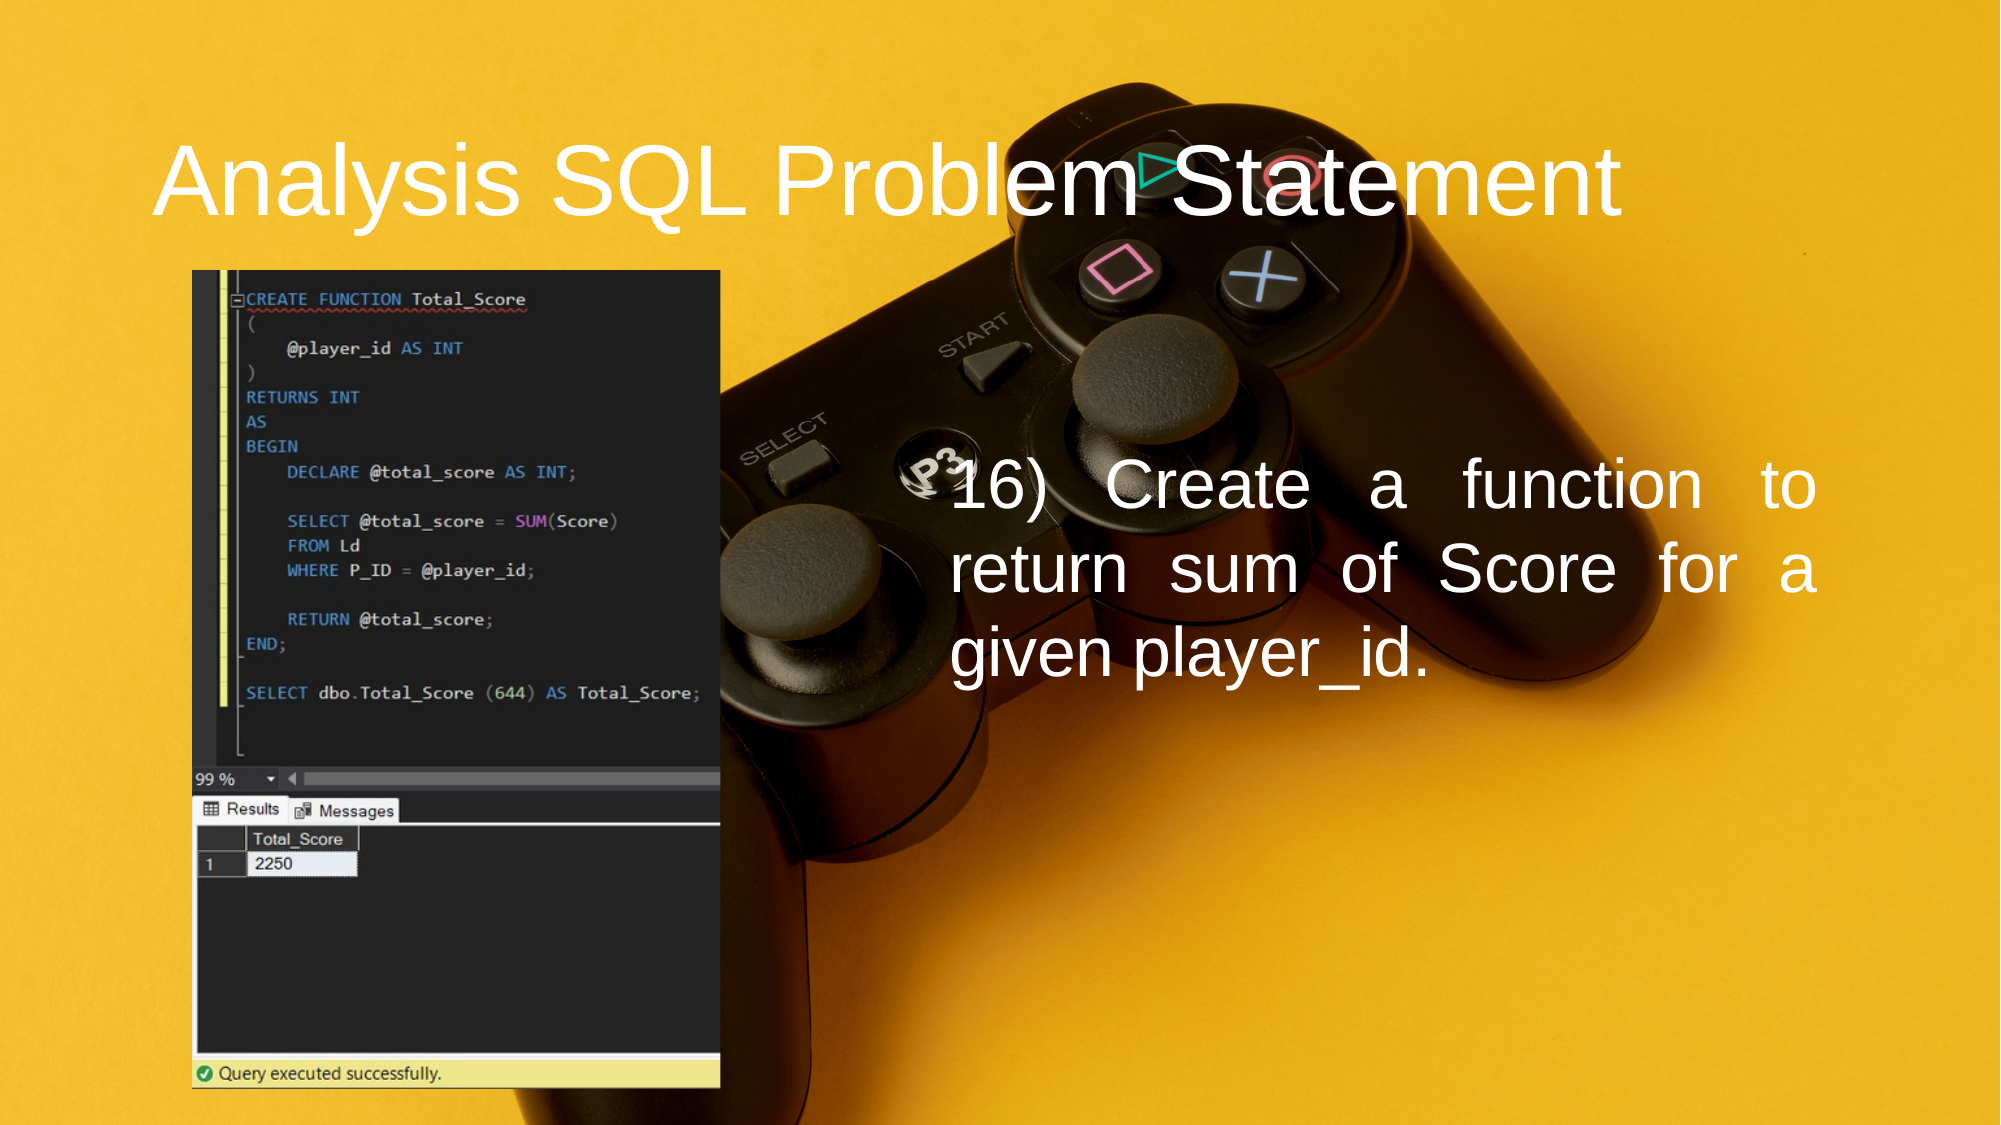

Analysis SQL Problem Statement

16) Create a function to return sum of Score for a given player_id.